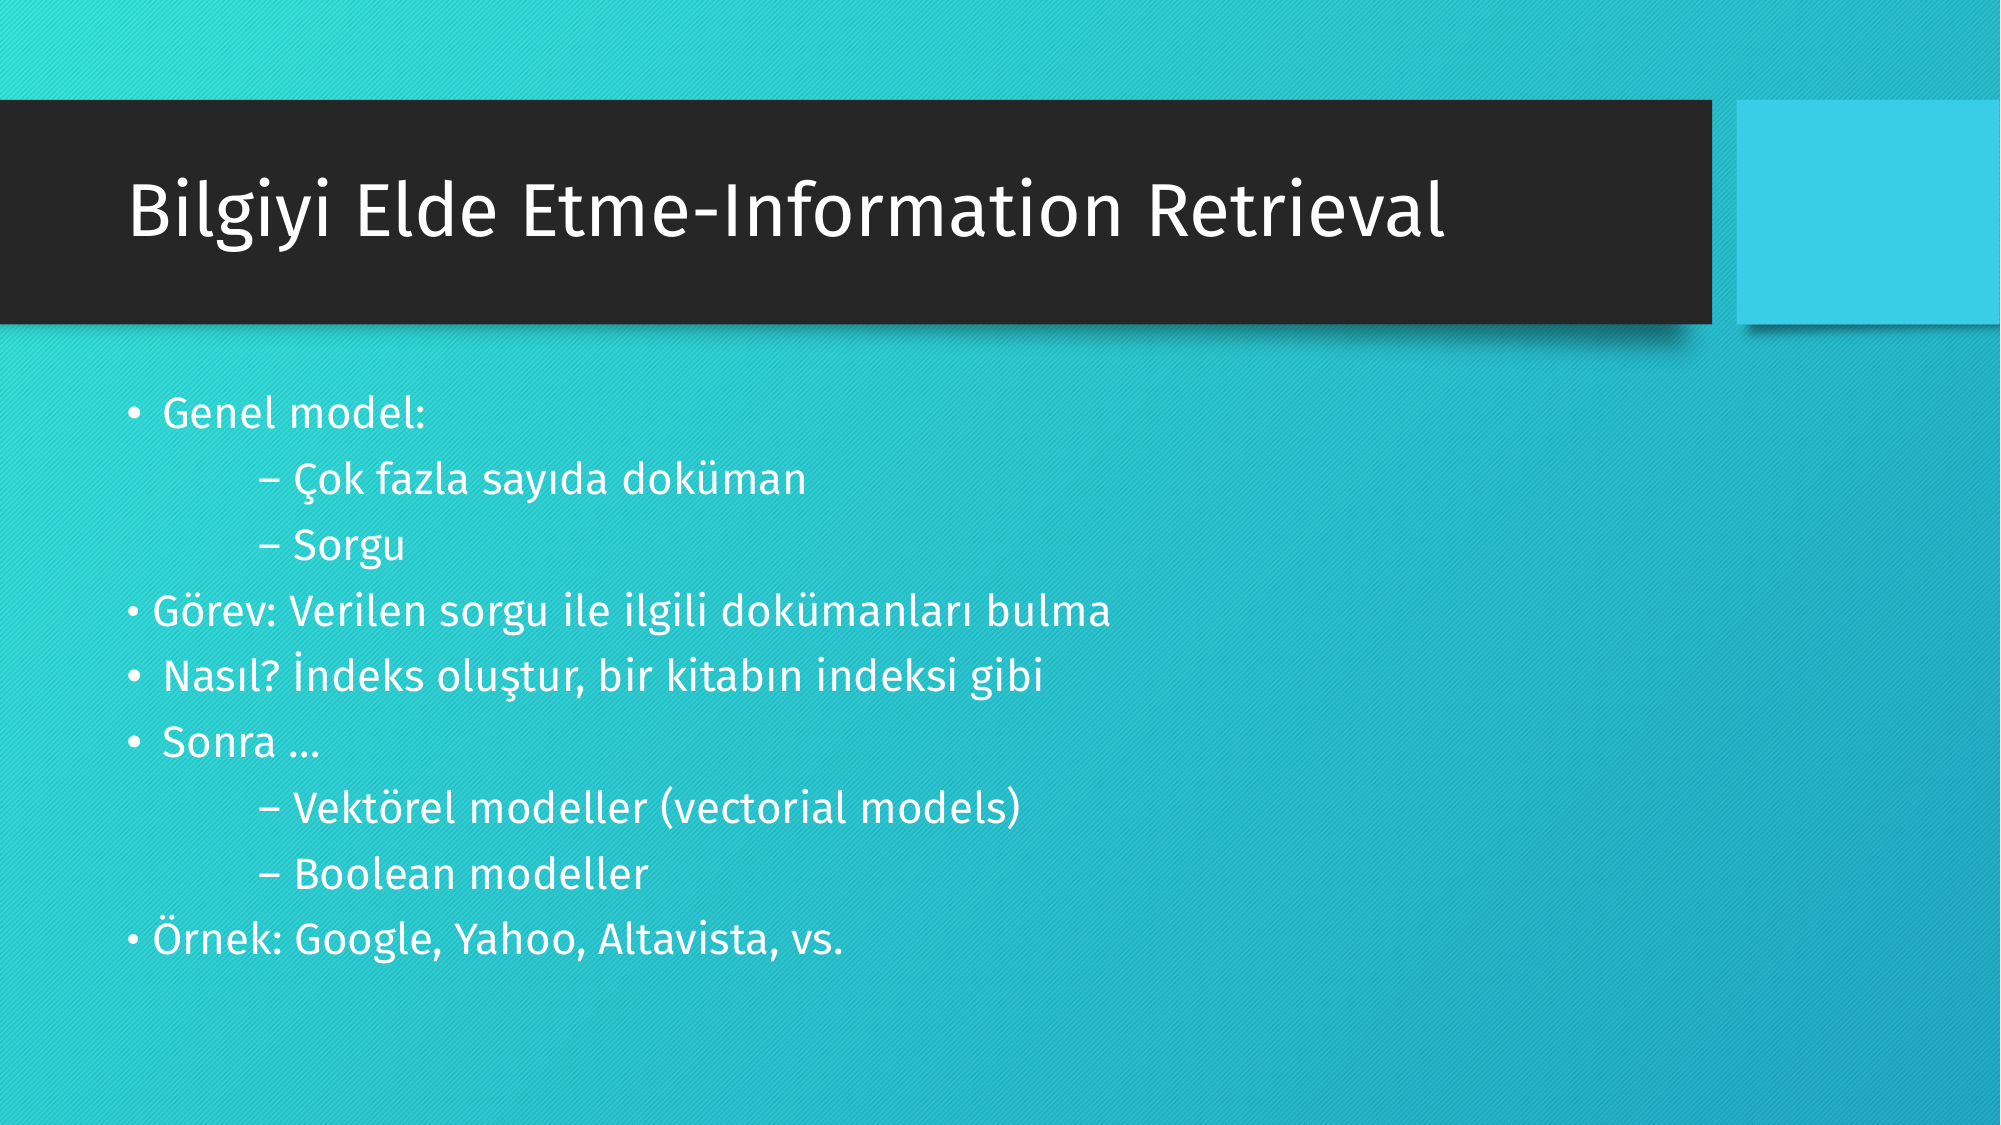

# Bilgiyi Elde Etme-Information Retrieval
Genel model:
	– Çok fazla sayıda doküman
	– Sorgu
• Görev: Verilen sorgu ile ilgili dokümanları bulma
Nasıl? İndeks oluştur, bir kitabın indeksi gibi
Sonra …
	– Vektörel modeller (vectorial models)
	– Boolean modeller
• Örnek: Google, Yahoo, Altavista, vs.